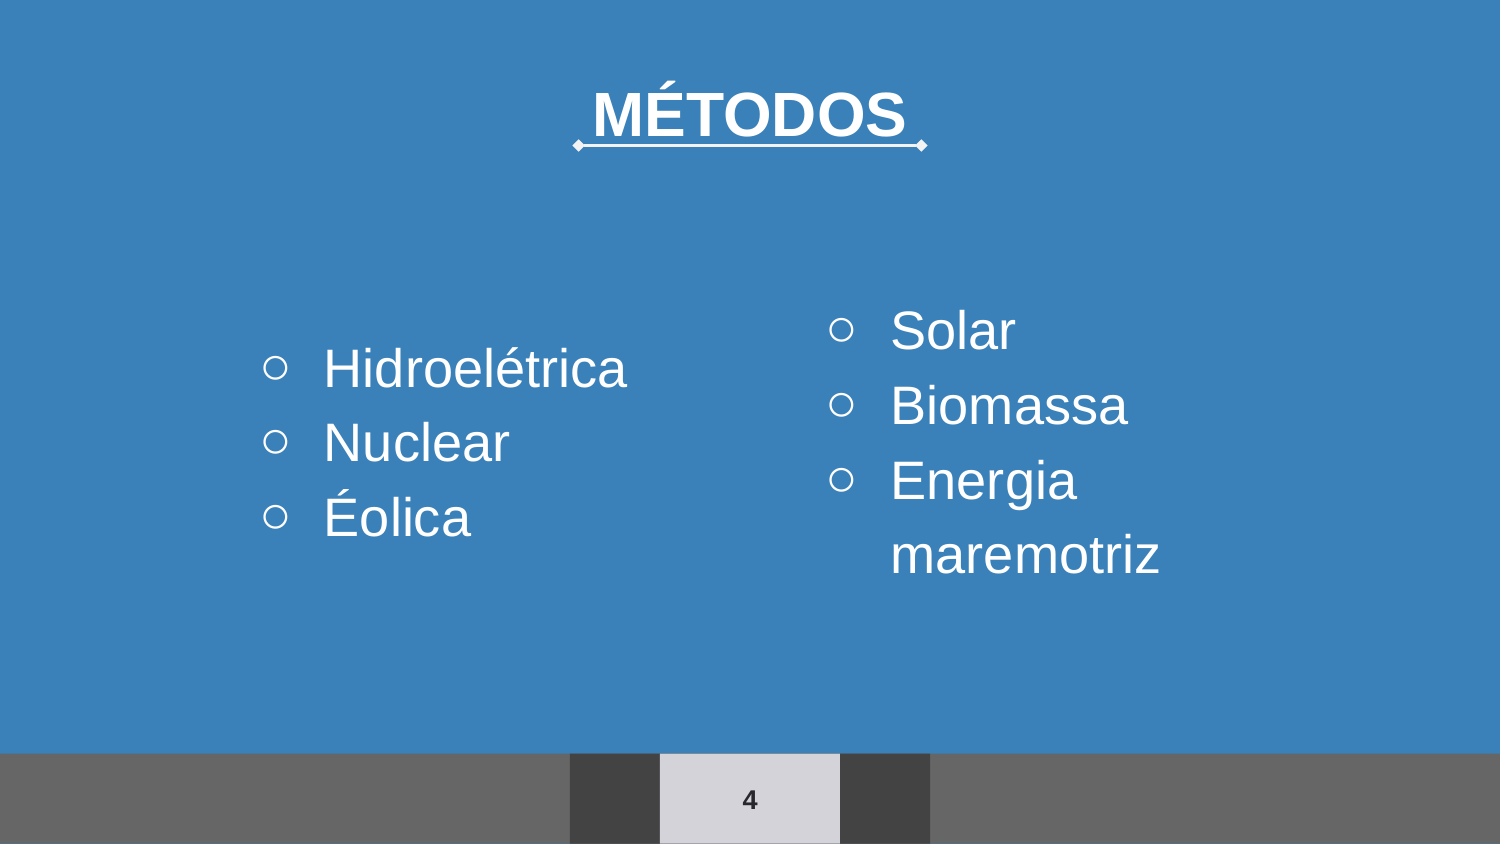

MÉTODOS

Hidroelétrica
Nuclear
Éolica

Solar
Biomassa
Energia maremotriz

4